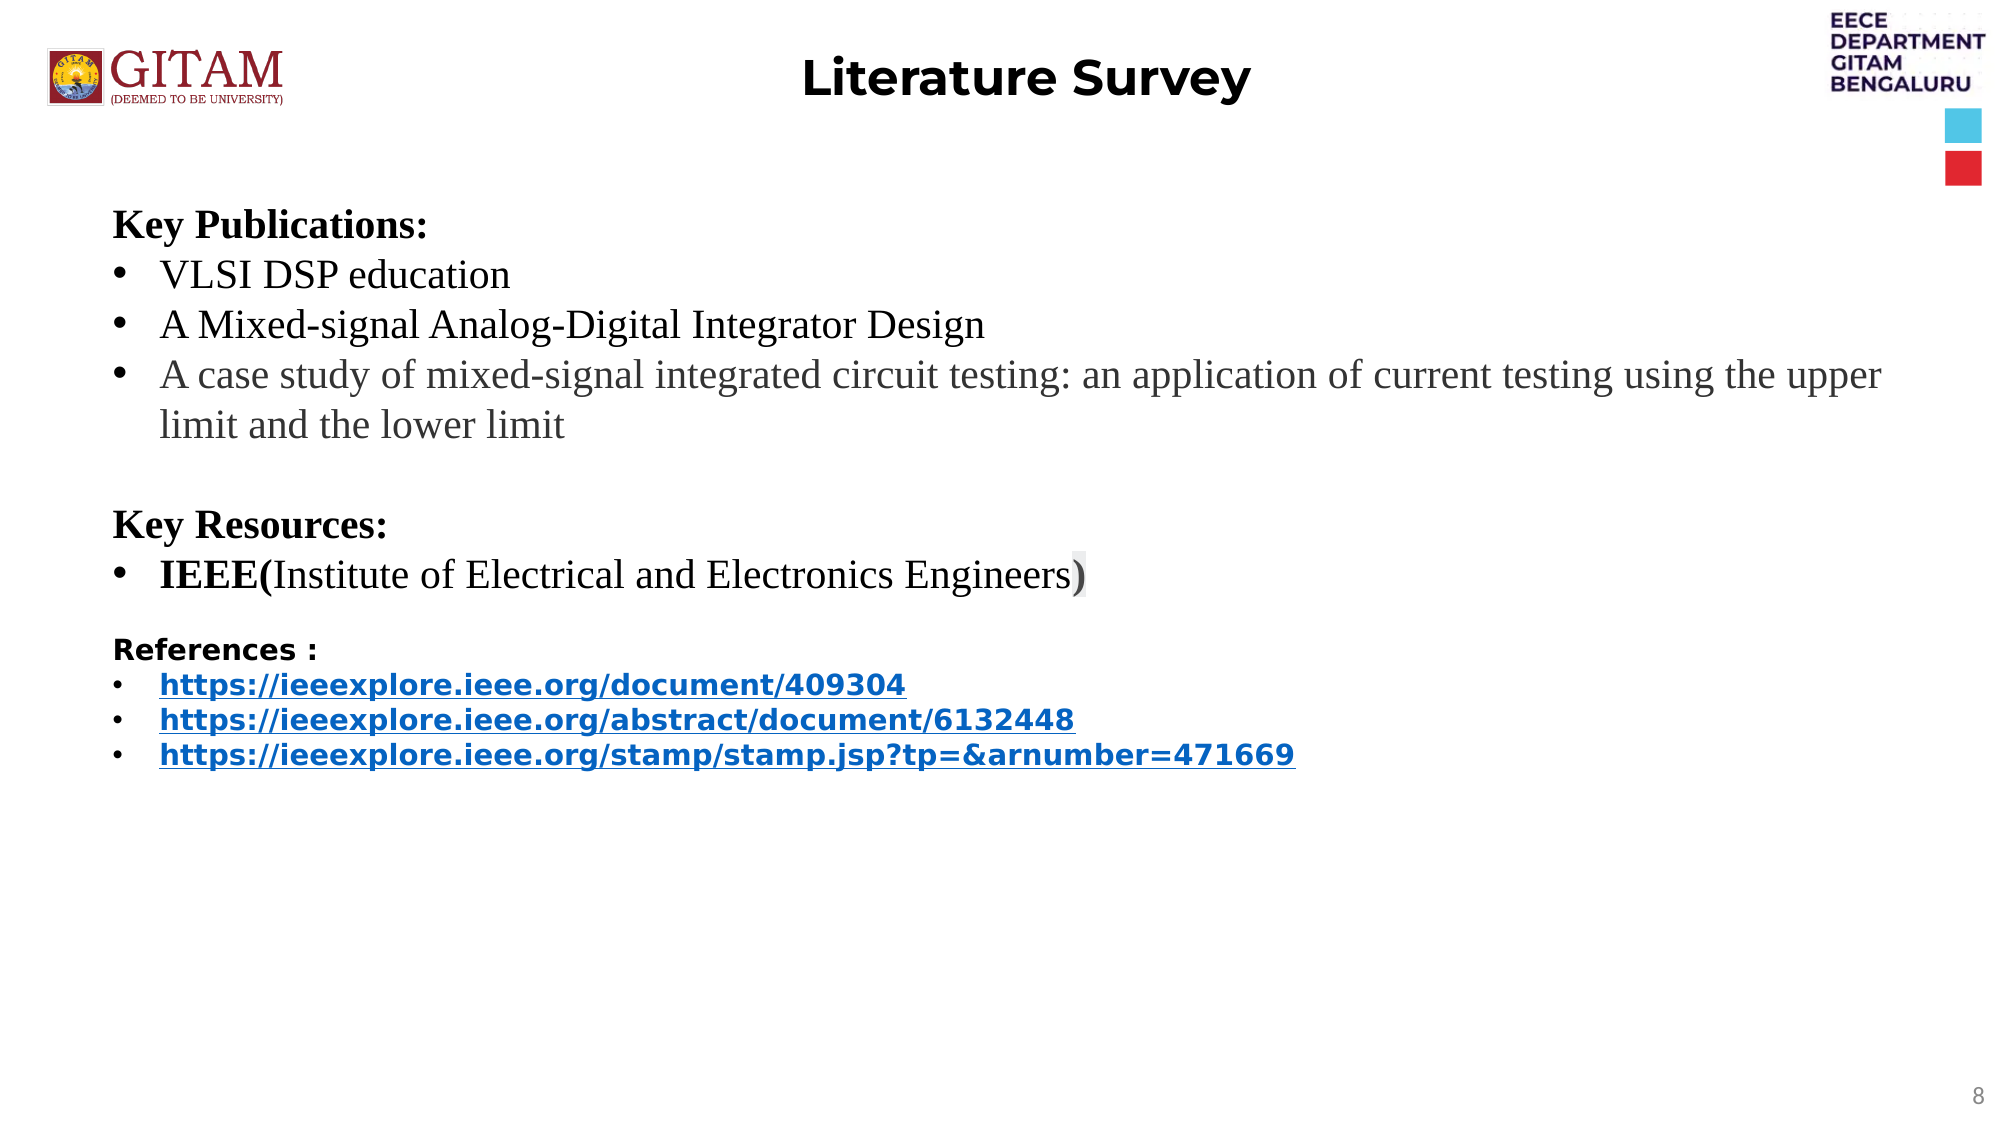

Literature Survey

Key Publications:
VLSI DSP education
A Mixed-signal Analog-Digital Integrator Design
A case study of mixed-signal integrated circuit testing: an application of current testing using the upper limit and the lower limit

Key Resources:
IEEE(Institute of Electrical and Electronics Engineers)

References :
https://ieeexplore.ieee.org/document/409304
https://ieeexplore.ieee.org/abstract/document/6132448
https://ieeexplore.ieee.org/stamp/stamp.jsp?tp=&arnumber=471669

8